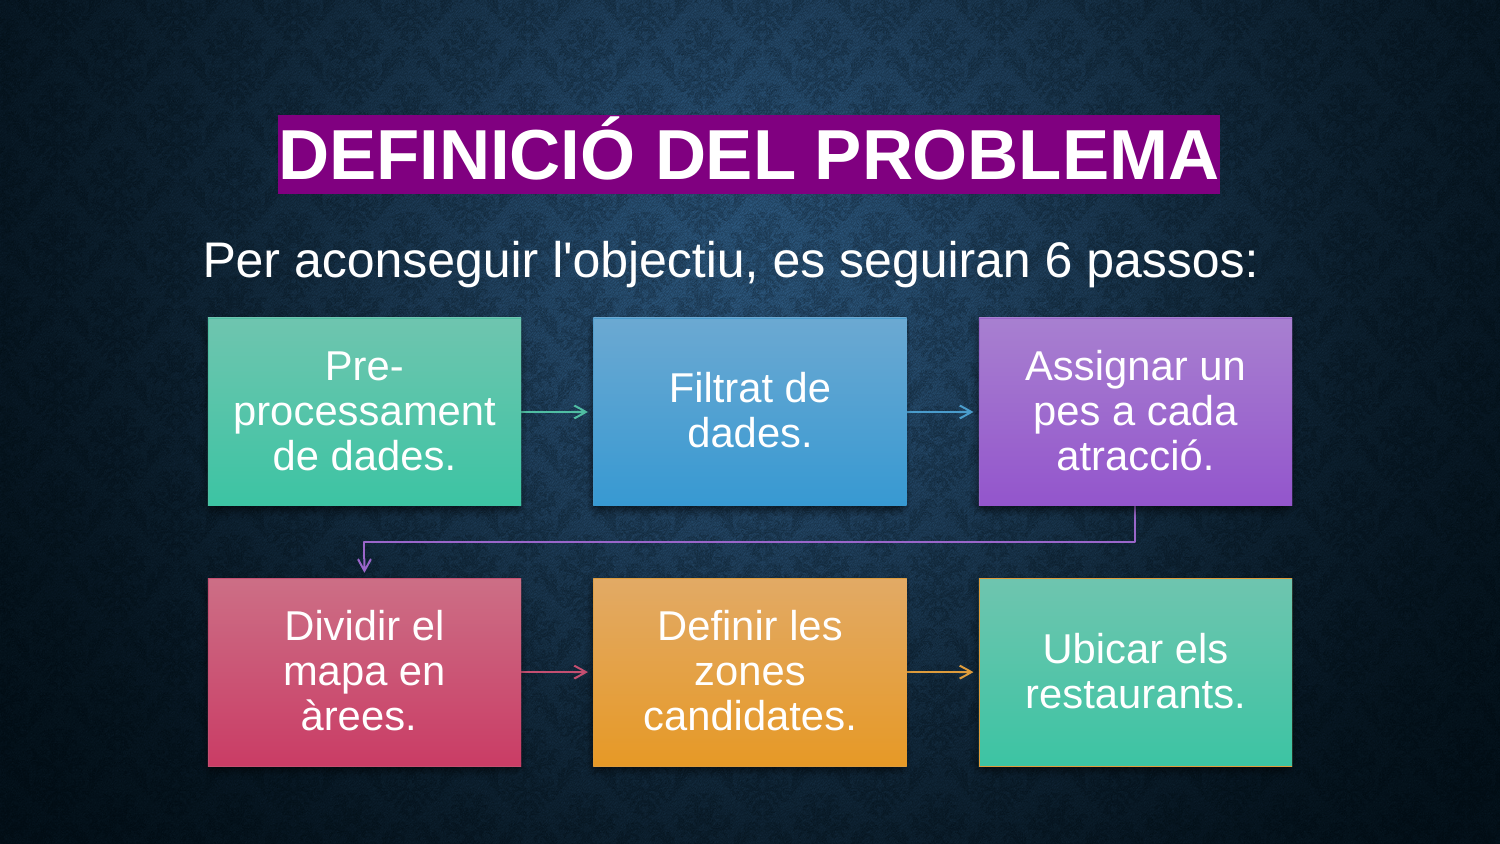

# Definició del problema
Per aconseguir l'objectiu, es seguiran 6 passos:

Pre-processament de dades.

Filtrat de dades.

Assignar un pes a cada atracció.

Dividir el mapa en àrees.

Definir les zones candidates.
Ubicar els restaurants.